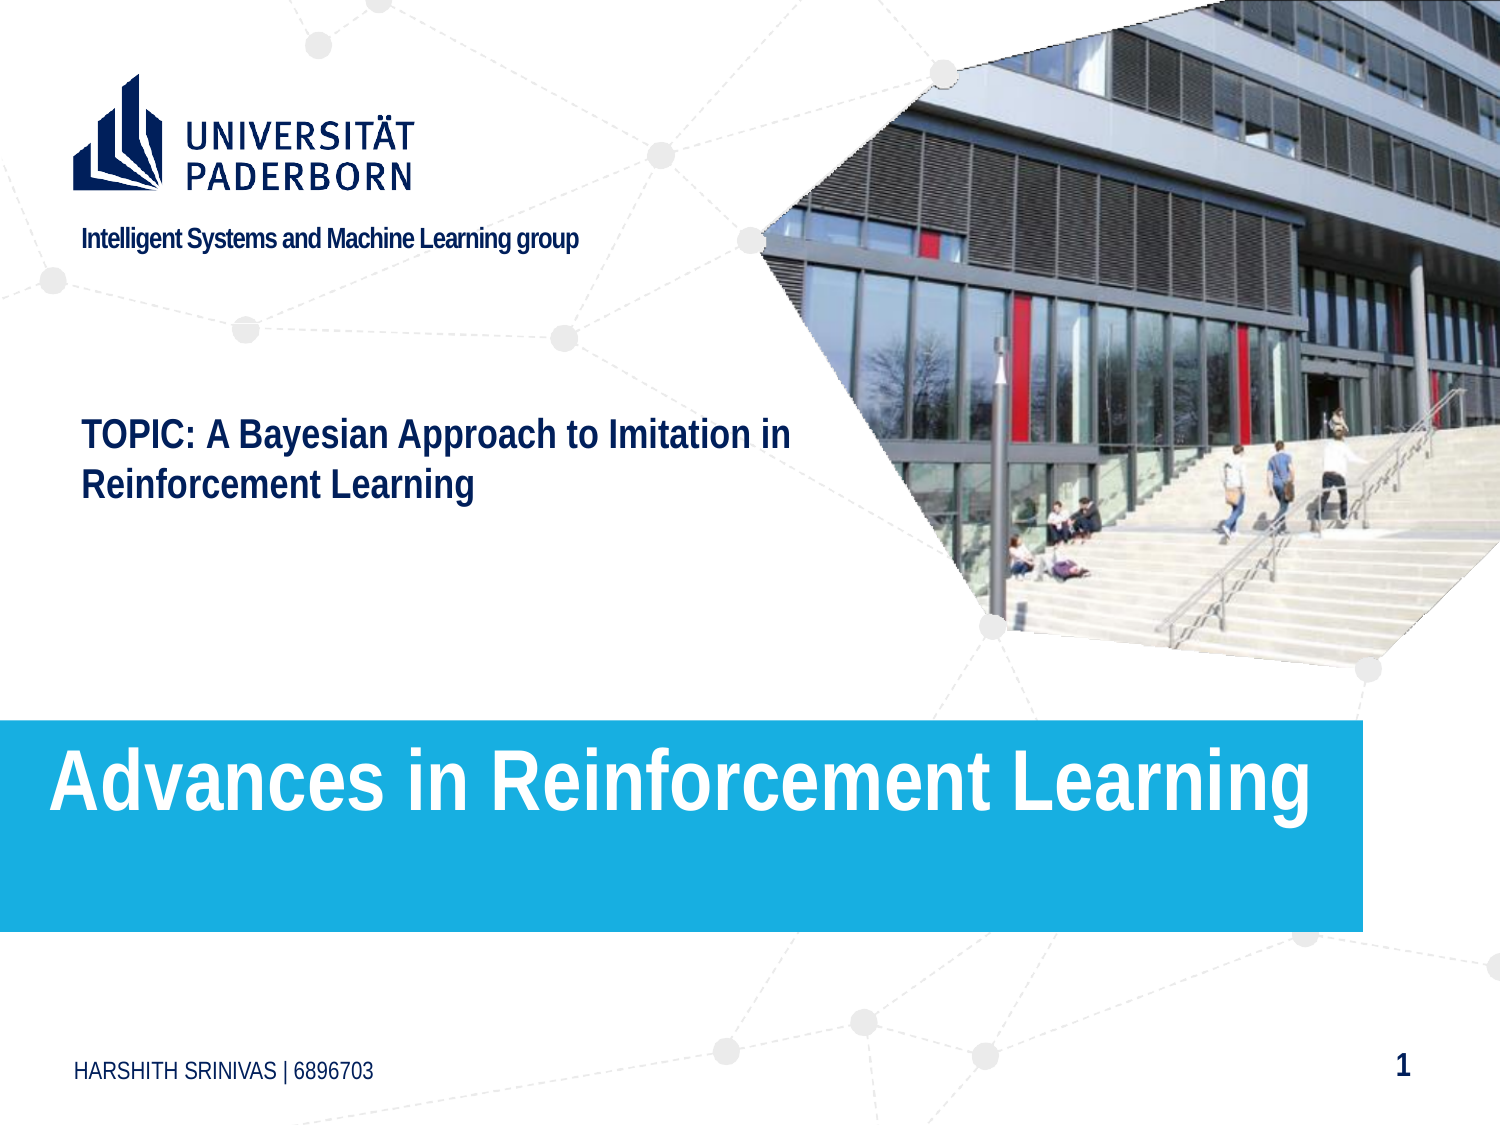

Intelligent Systems and Machine Learning group
TOPIC: A Bayesian Approach to Imitation in Reinforcement Learning

Advances in Reinforcement Learning
1
HARSHITH SRINIVAS | 6896703